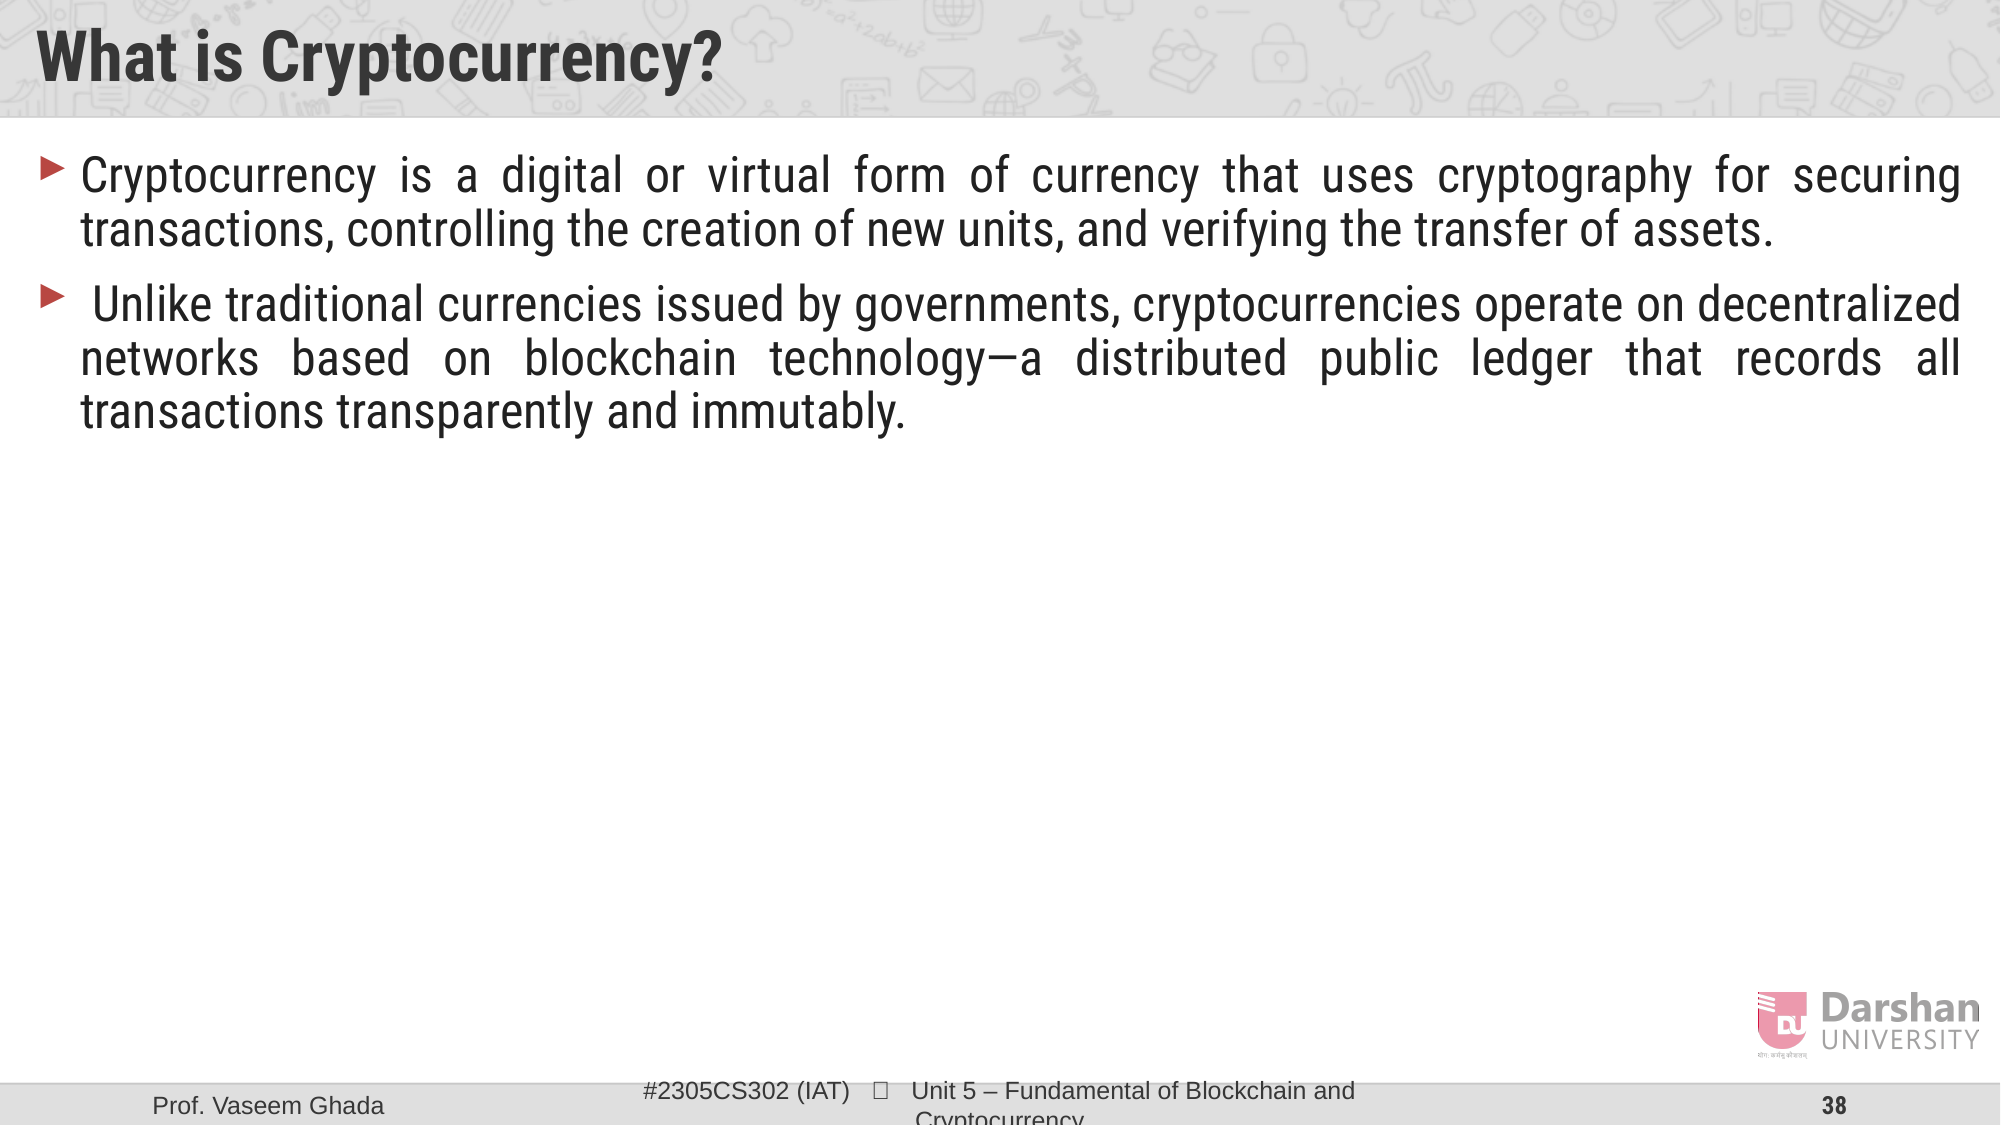

# What is Cryptocurrency?
Cryptocurrency is a digital or virtual form of currency that uses cryptography for securing transactions, controlling the creation of new units, and verifying the transfer of assets.
 Unlike traditional currencies issued by governments, cryptocurrencies operate on decentralized networks based on blockchain technology—a distributed public ledger that records all transactions transparently and immutably.